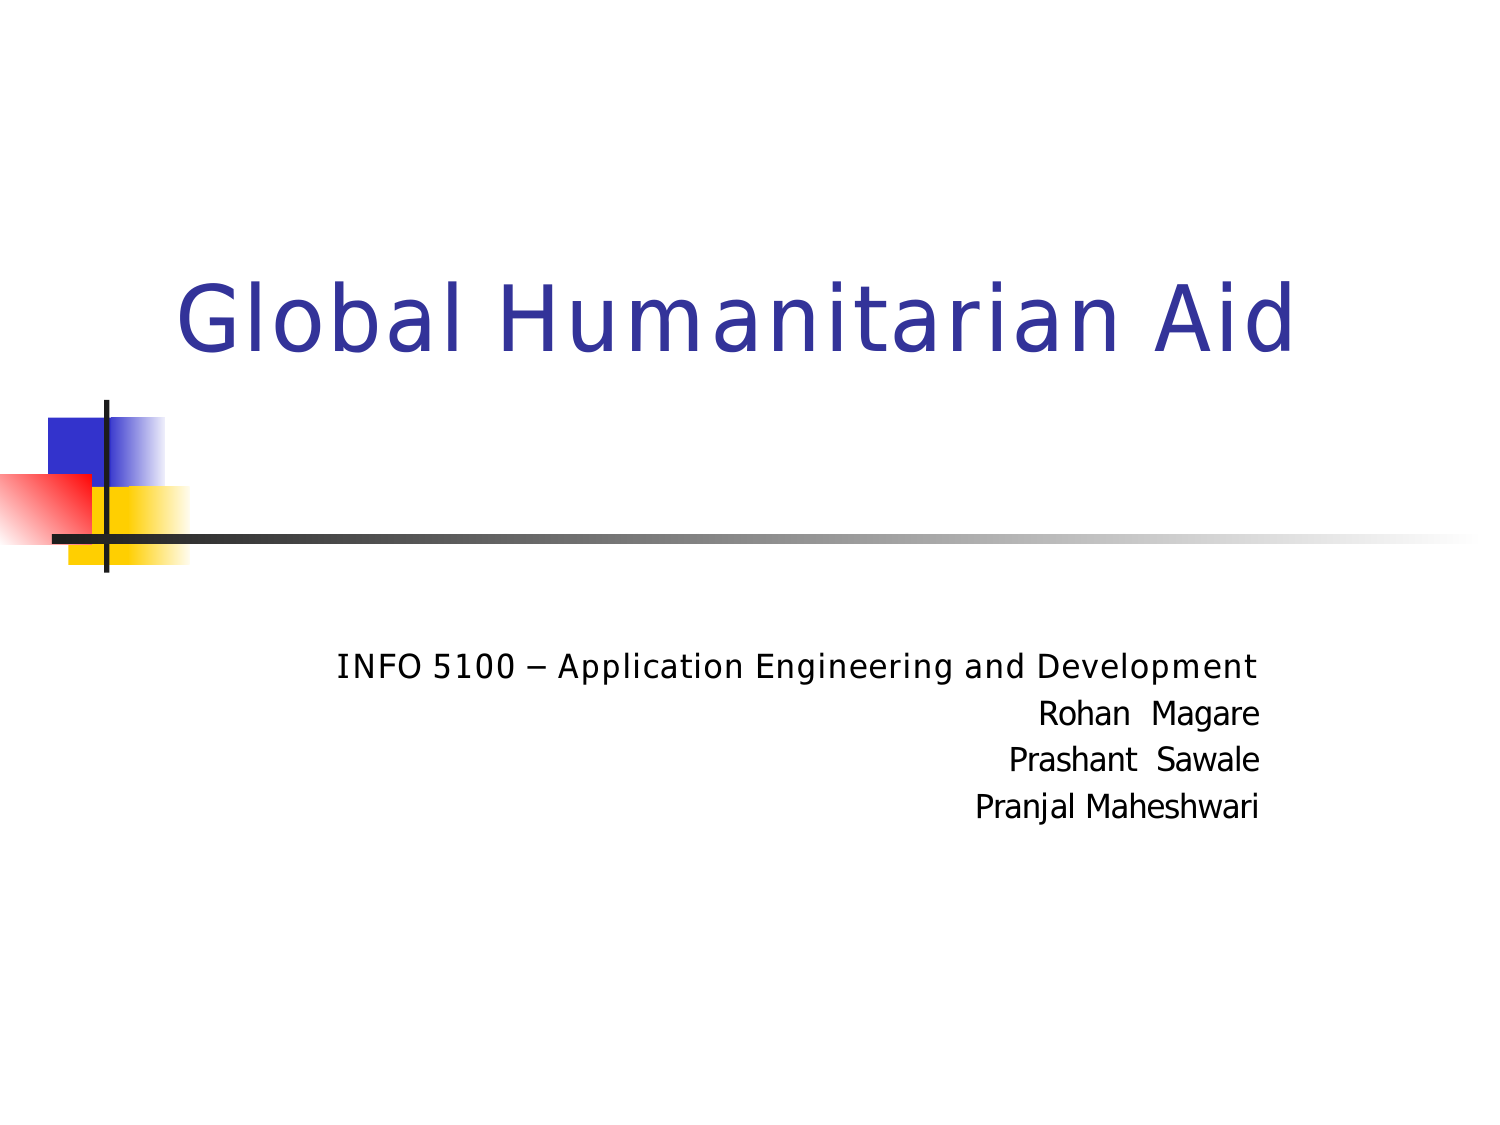

# Global Humanitarian Aid
INFO 5100 – Application Engineering and Development
Rohan  Magare
Prashant  Sawale
Pranjal Maheshwari